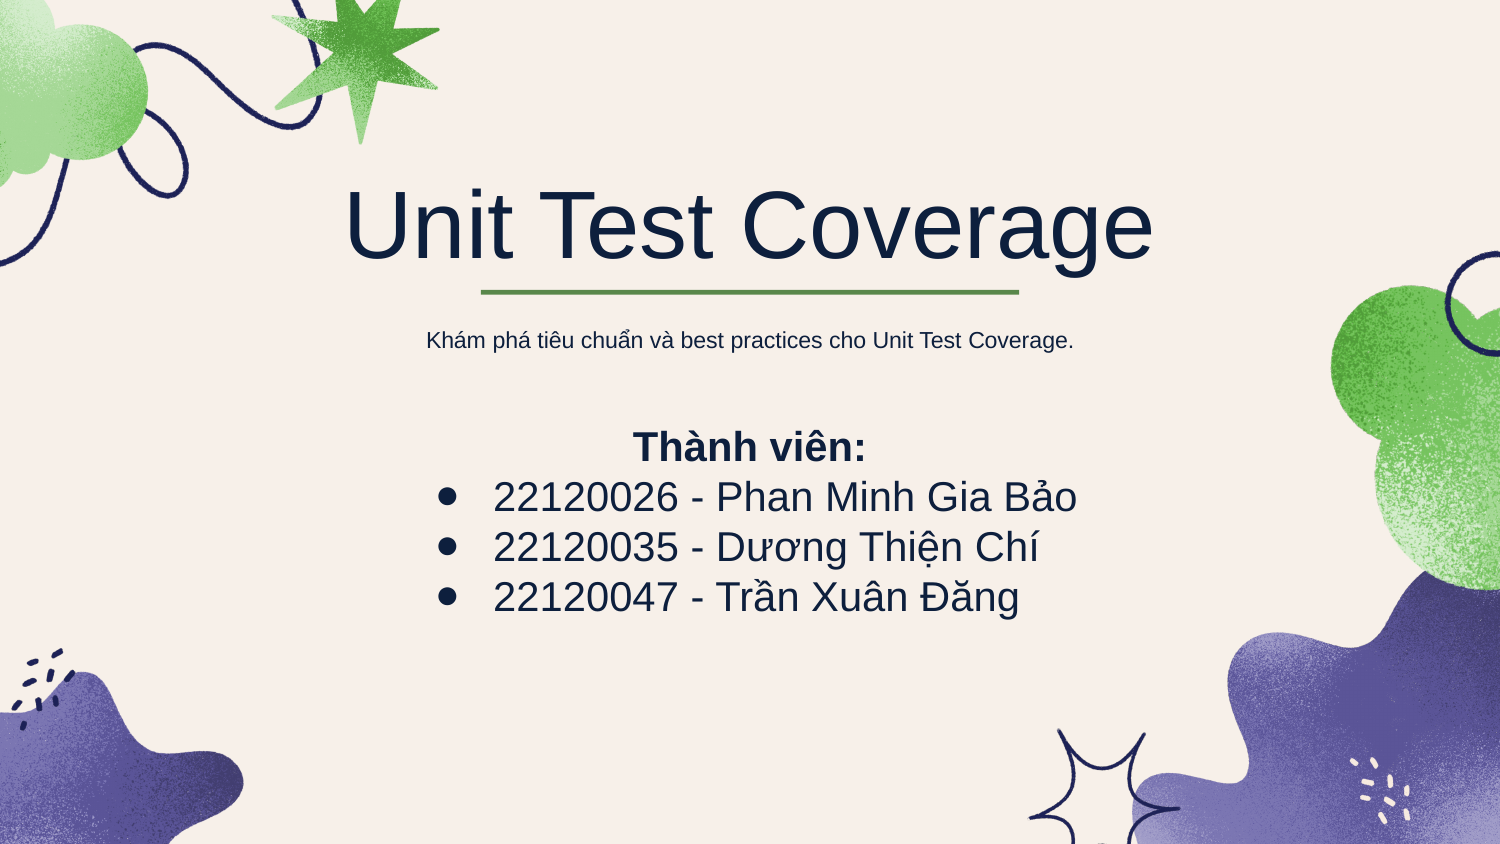

# Unit Test Coverage
Khám phá tiêu chuẩn và best practices cho Unit Test Coverage.
Thành viên:
22120026 - Phan Minh Gia Bảo
22120035 - Dương Thiện Chí
22120047 - Trần Xuân Đăng